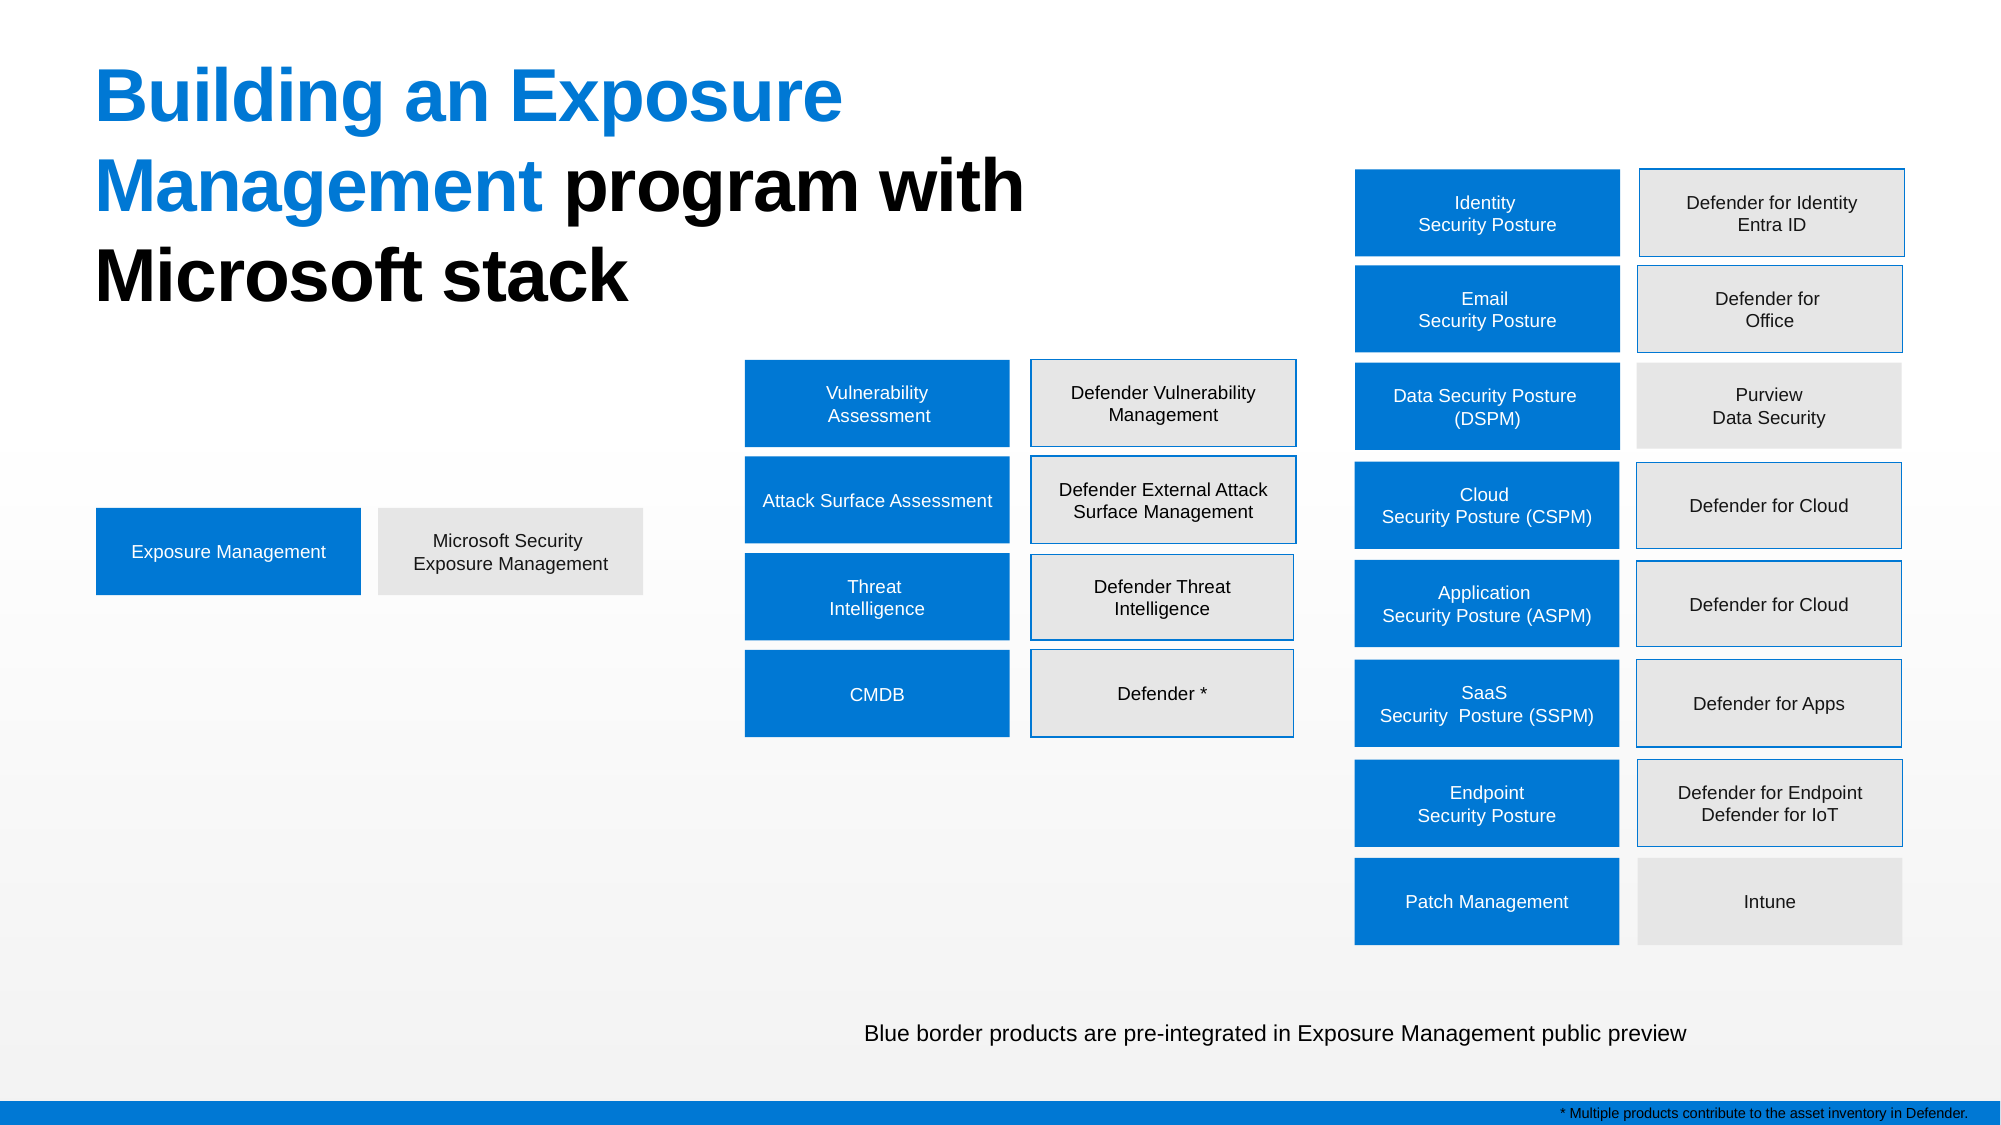

# Building an Exposure Management program with Microsoft stack
Identity
Security Posture
Defender for Identity
Entra ID
Defender for
Office
Email
Security Posture
Defender Vulnerability Management
Vulnerability
 Assessment
Data Security Posture
(DSPM)
Purview
Data Security
Defender External Attack Surface Management
Attack Surface Assessment
Cloud
Security Posture (CSPM)
Defender for Cloud
Exposure Management
Microsoft Security
Exposure Management
Threat
Intelligence
Defender Threat Intelligence
Application
Security Posture (ASPM)
Defender for Cloud
Defender *
CMDB
Defender for Apps
SaaS
Security  Posture (SSPM)
Defender for Endpoint
Defender for IoT
Endpoint
Security Posture
Intune
Patch Management
Blue border products are pre-integrated in Exposure Management public preview
* Multiple products contribute to the asset inventory in Defender.